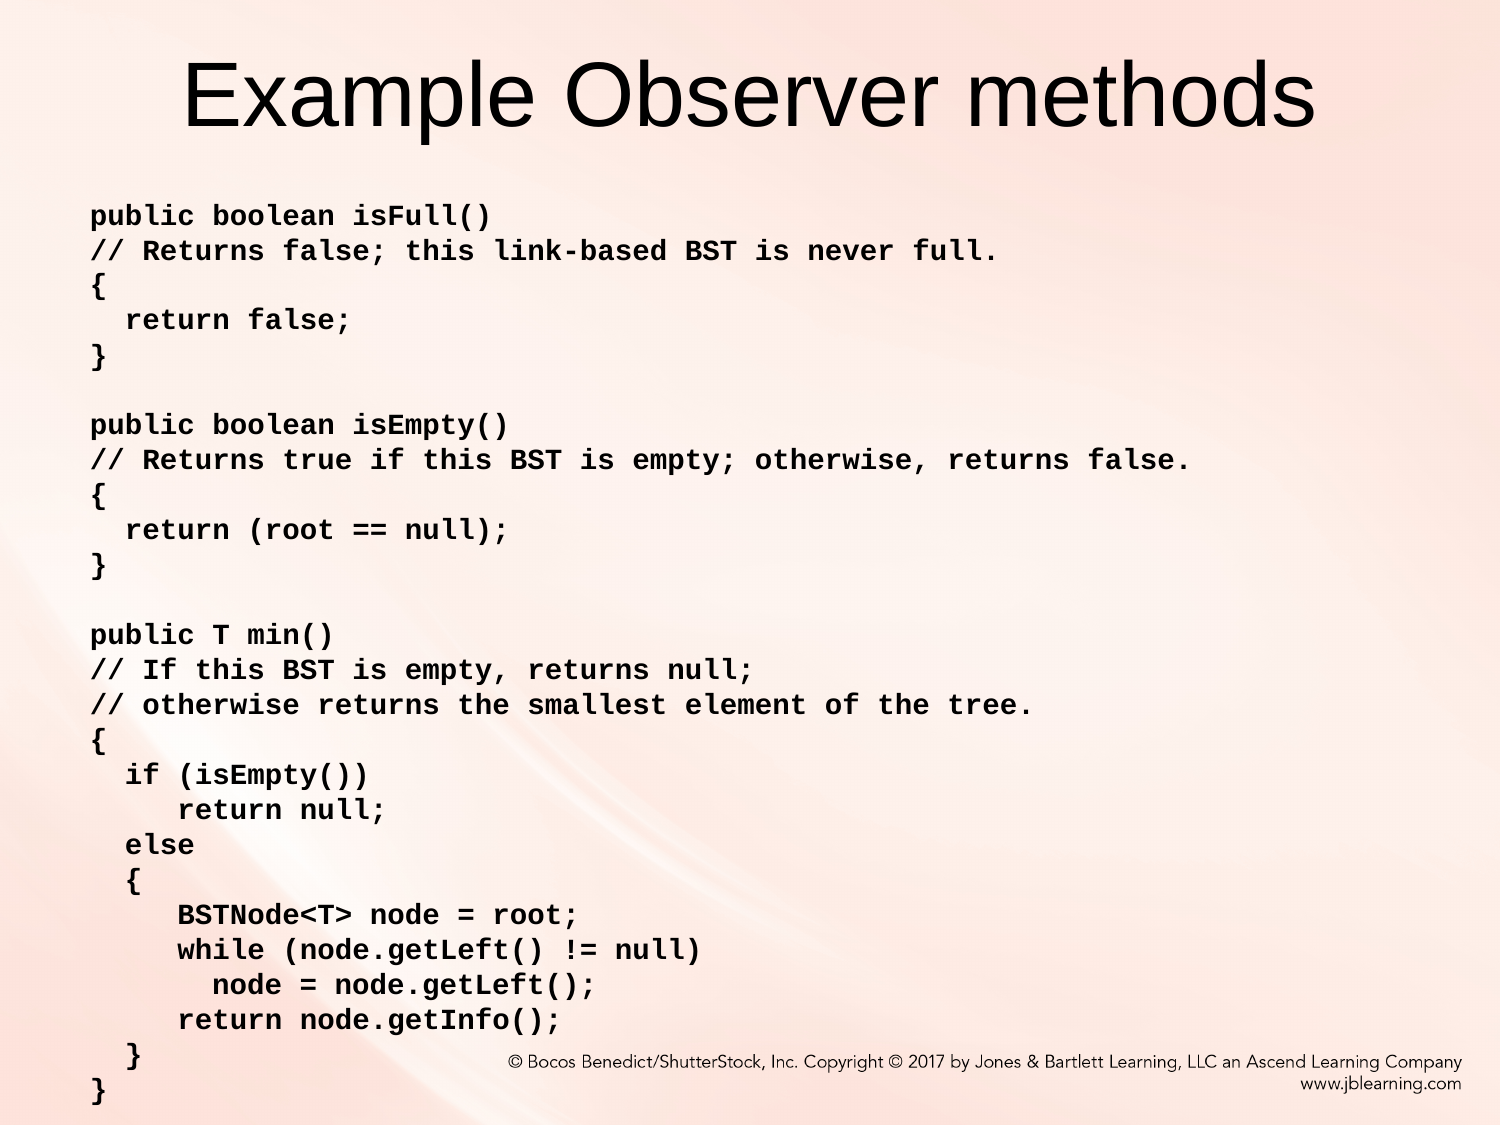

# Example Observer methods
public boolean isFull()
// Returns false; this link-based BST is never full.
{
  return false;
}

public boolean isEmpty()
// Returns true if this BST is empty; otherwise, returns false.
{
  return (root == null);
}

public T min()
// If this BST is empty, returns null;
// otherwise returns the smallest element of the tree.
{
  if (isEmpty())
     return null;
  else
  {
     BSTNode<T> node = root;
     while (node.getLeft() != null)
       node = node.getLeft();
     return node.getInfo();
  }
}